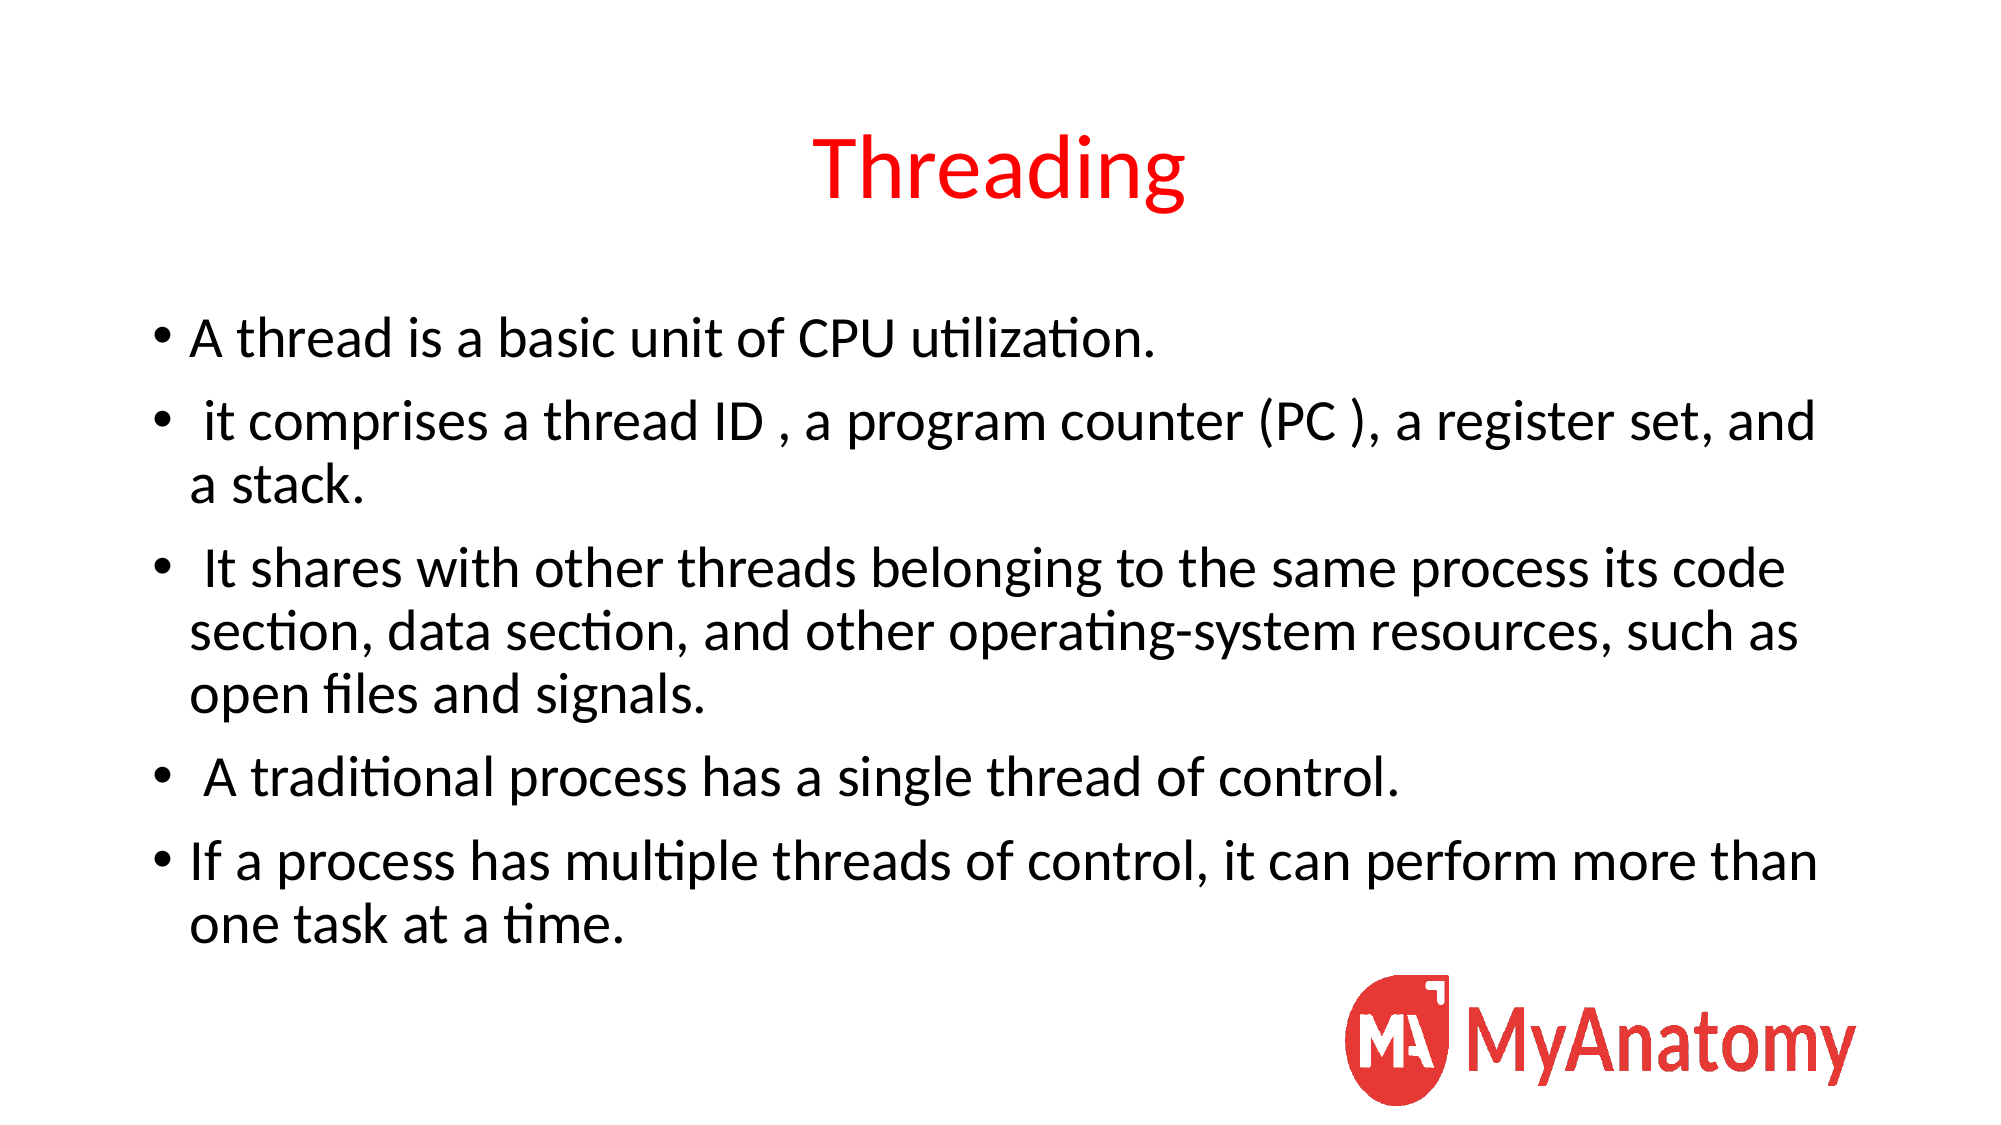

# Threading
A thread is a basic unit of CPU utilization.
 it comprises a thread ID , a program counter (PC ), a register set, and a stack.
 It shares with other threads belonging to the same process its code section, data section, and other operating-system resources, such as open files and signals.
 A traditional process has a single thread of control.
If a process has multiple threads of control, it can perform more than one task at a time.